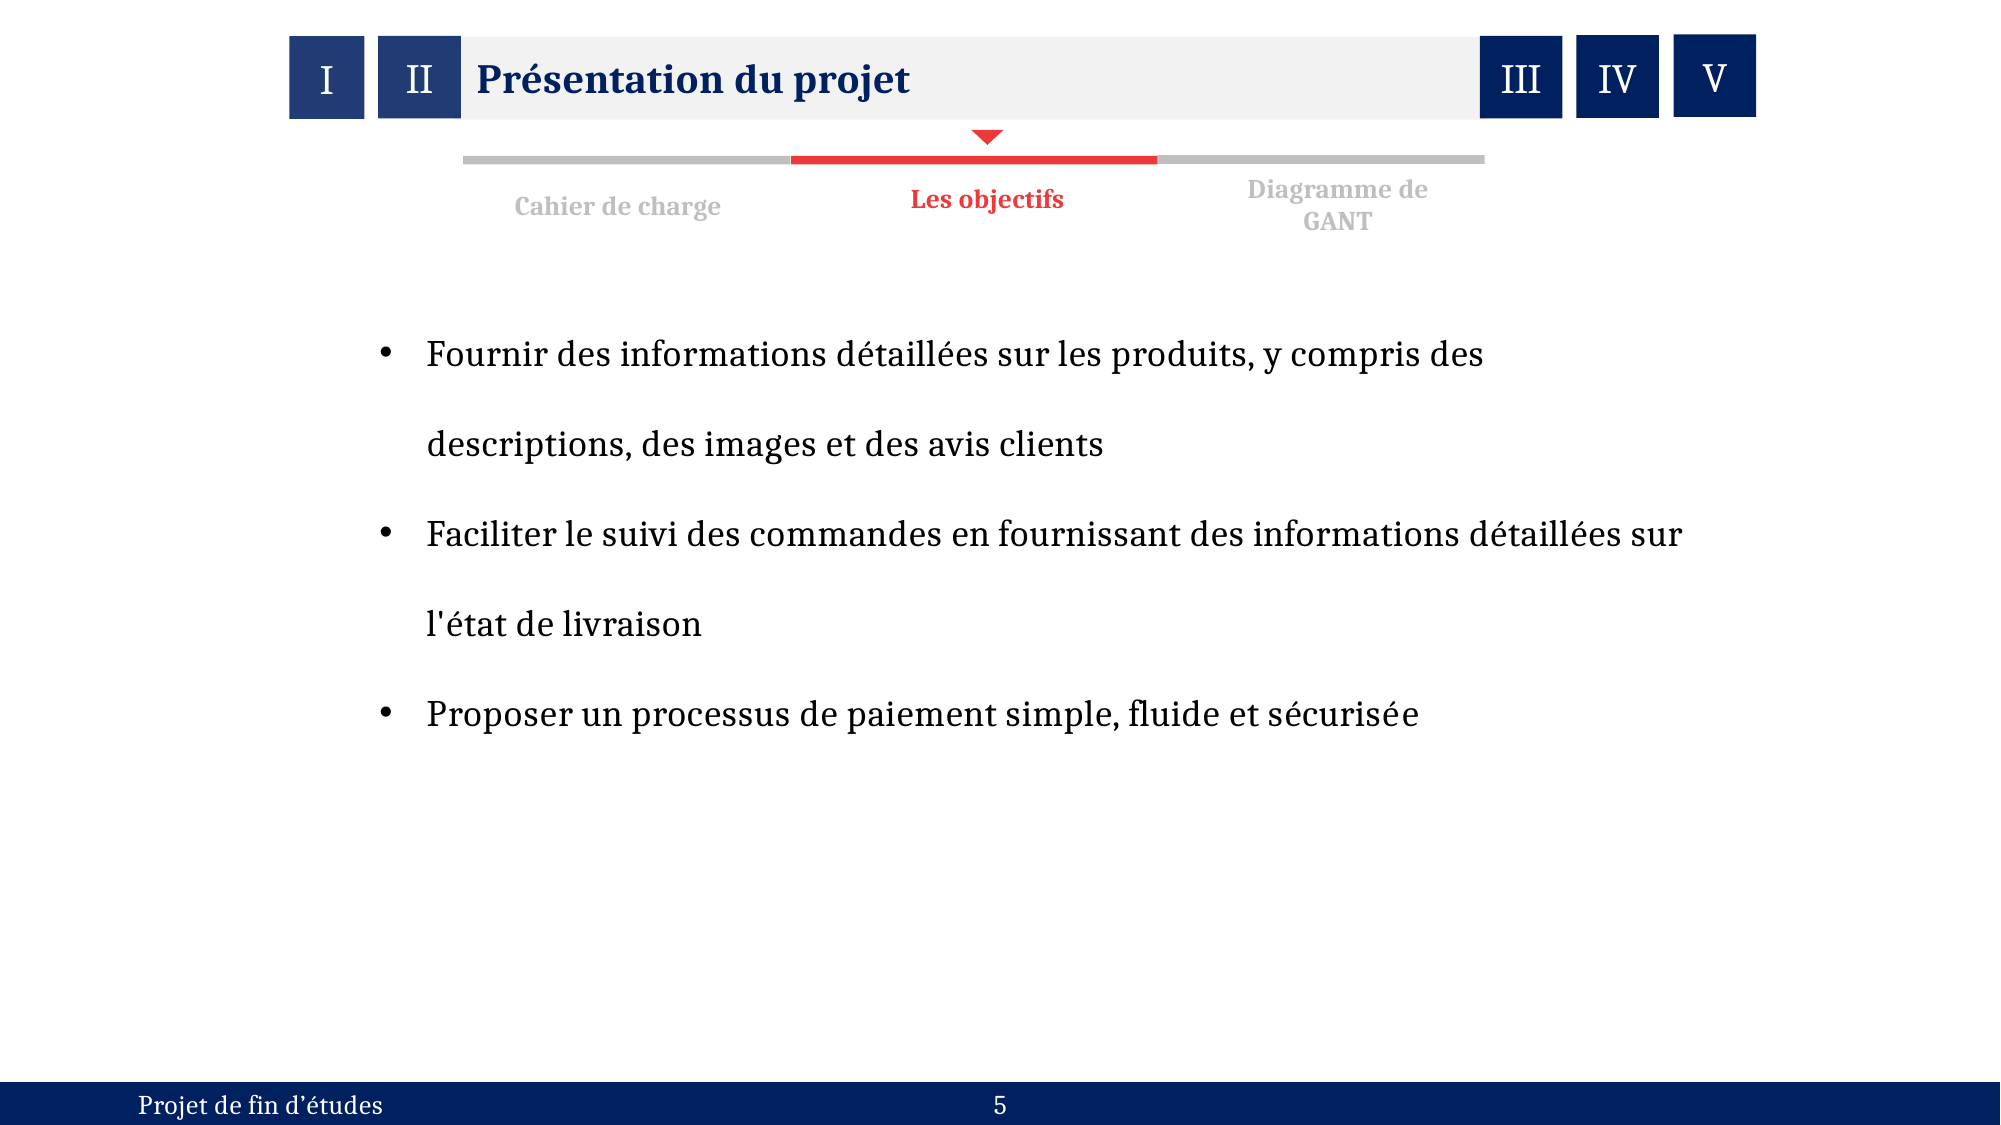

V
IV
III
II
I

Présentation du projet

Diagramme de GANT
Les objectifs
Cahier de charge
Fournir des informations détaillées sur les produits, y compris des descriptions, des images et des avis clients
Faciliter le suivi des commandes en fournissant des informations détaillées sur l'état de livraison
Proposer un processus de paiement simple, fluide et sécurisée
Projet de fin d’études
5